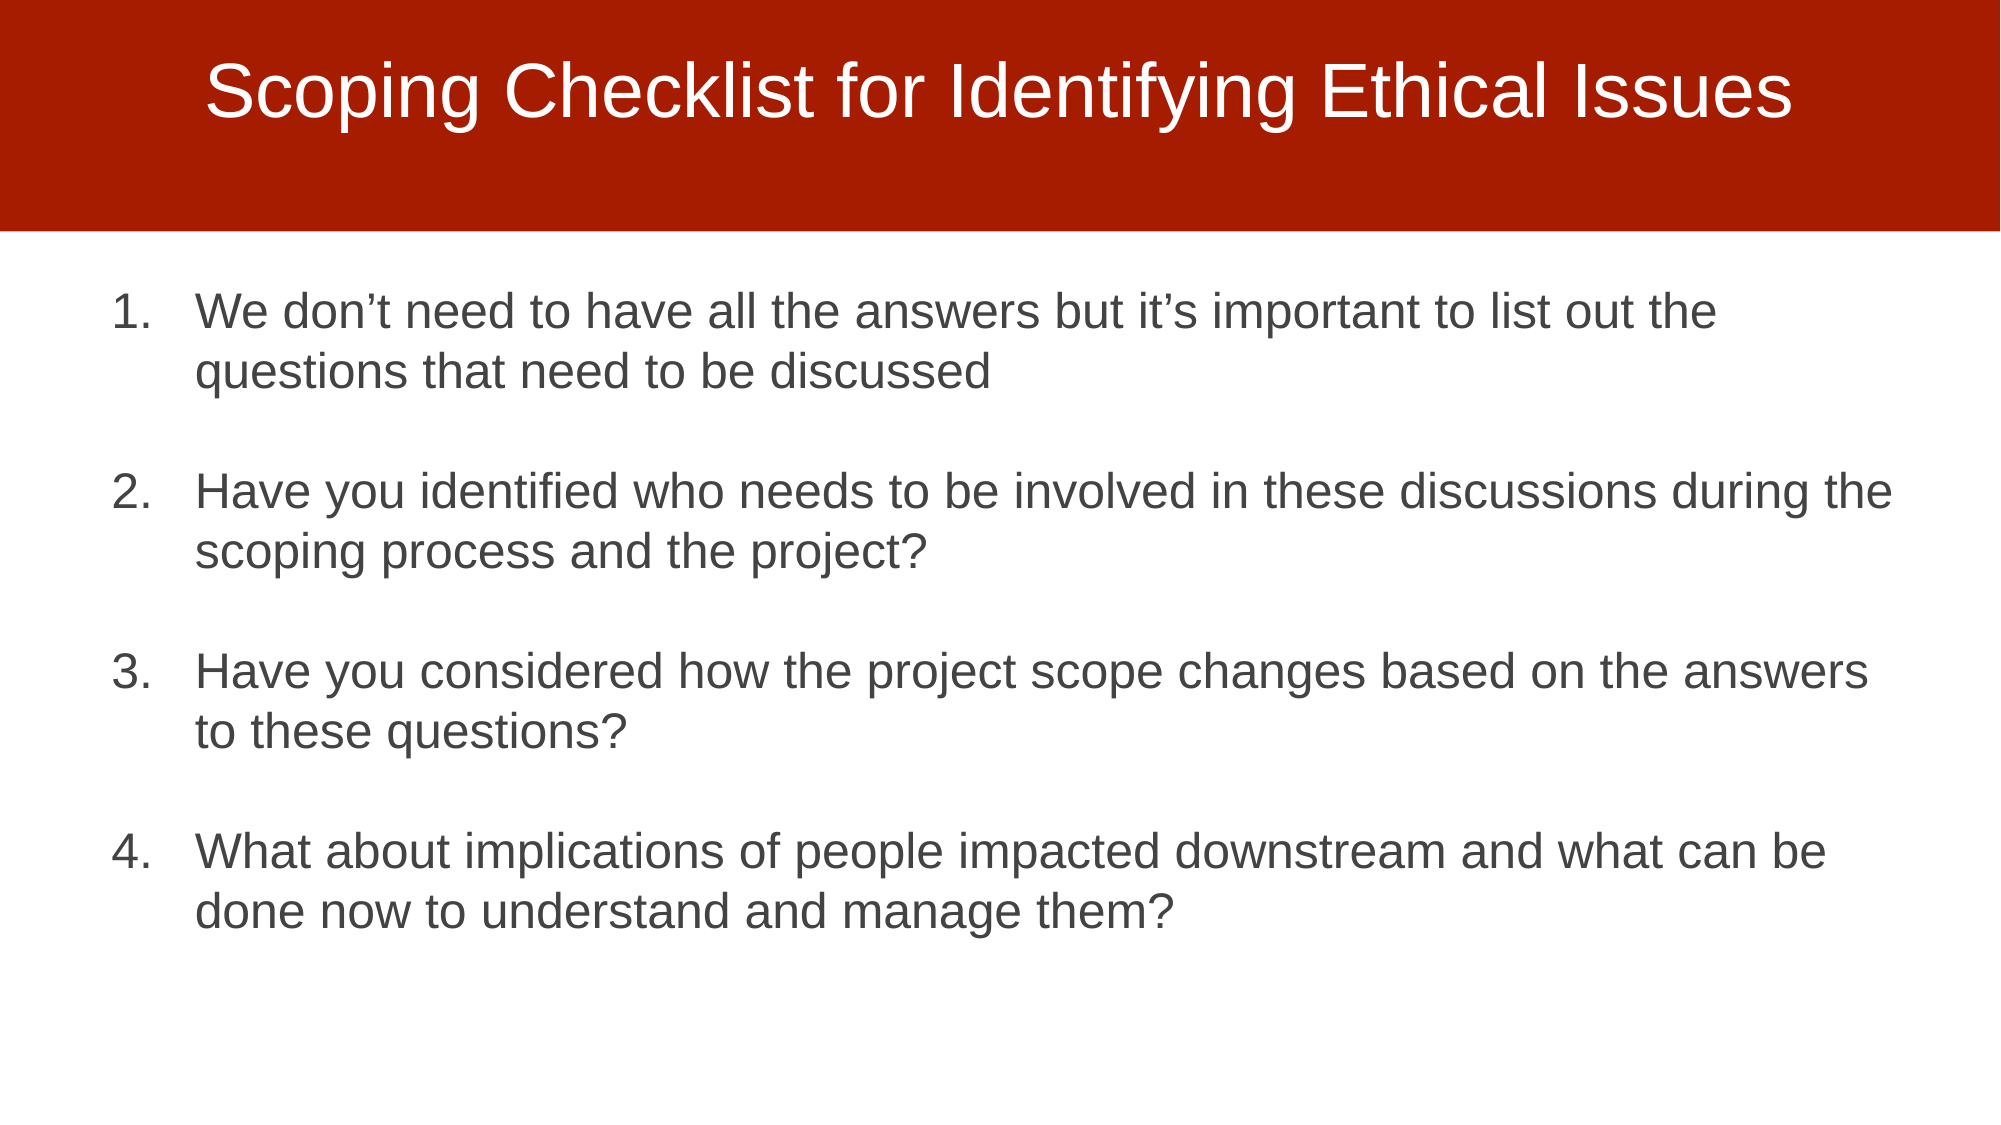

# Scoping Checklist for Identifying Ethical Issues

We don’t need to have all the answers but it’s important to list out the questions that need to be discussed
Have you identified who needs to be involved in these discussions during the scoping process and the project?
Have you considered how the project scope changes based on the answers to these questions?
What about implications of people impacted downstream and what can be done now to understand and manage them?